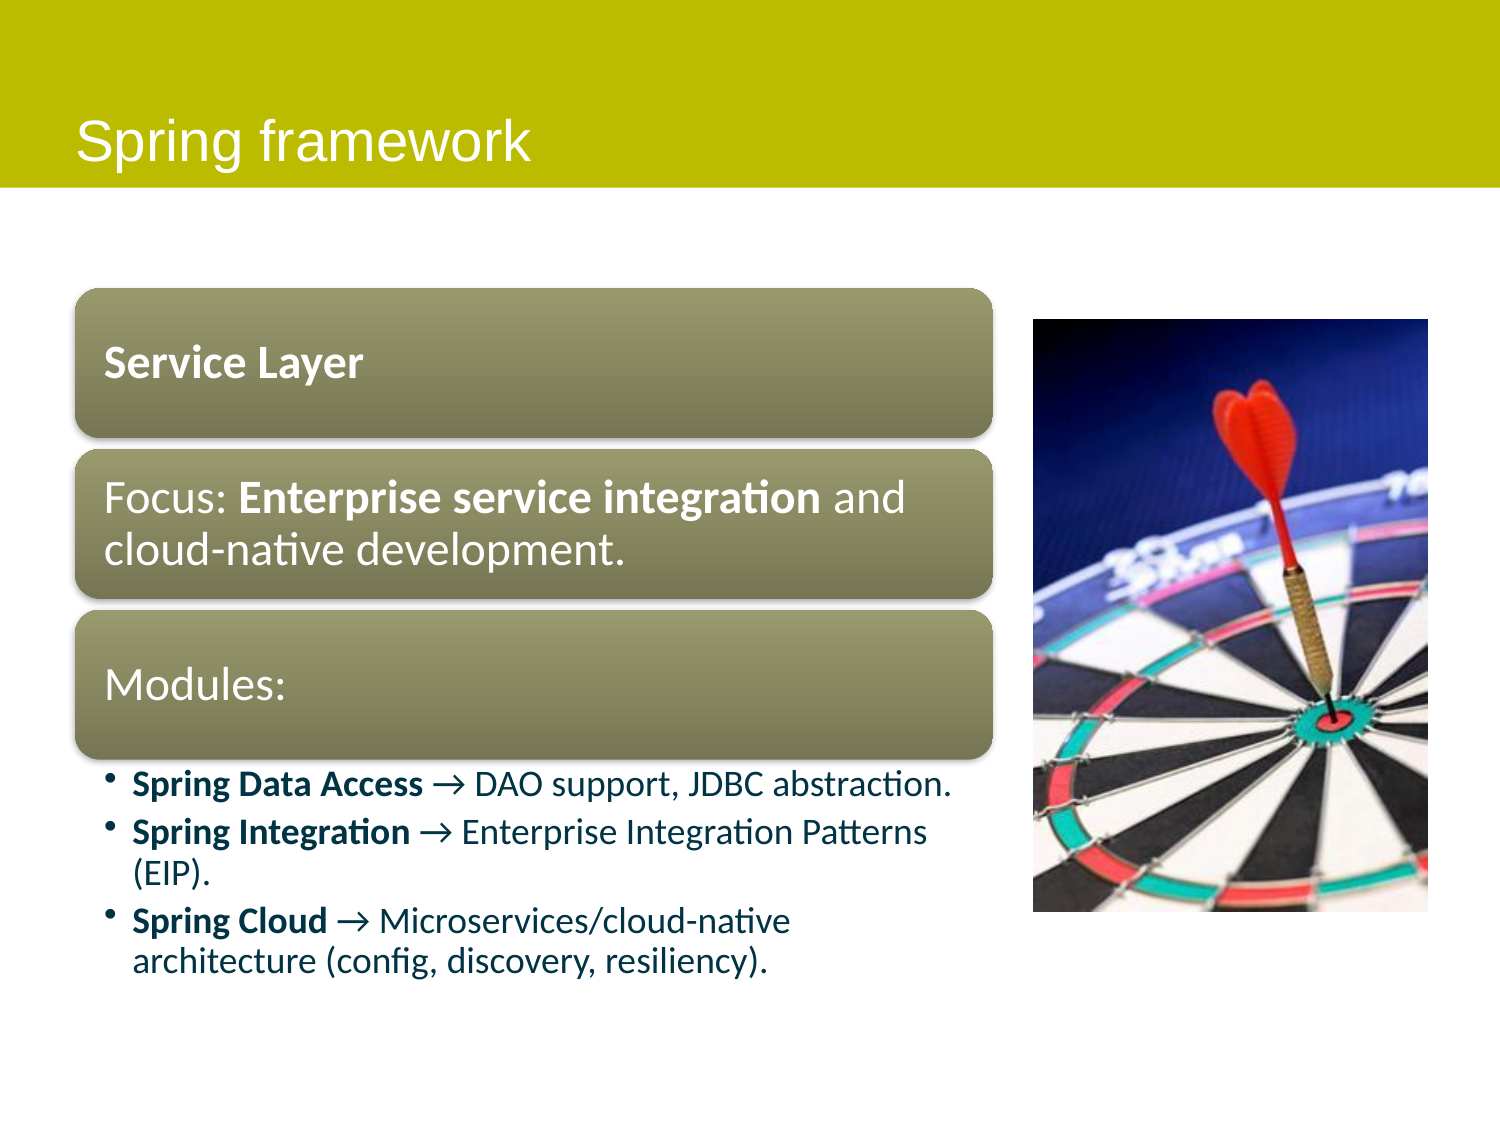

# Spring framework

Service Layer
Focus: Enterprise service integration and cloud-native development.
Modules:
Spring Data Access → DAO support, JDBC abstraction.
Spring Integration → Enterprise Integration Patterns (EIP).
Spring Cloud → Microservices/cloud-native architecture (config, discovery, resiliency).